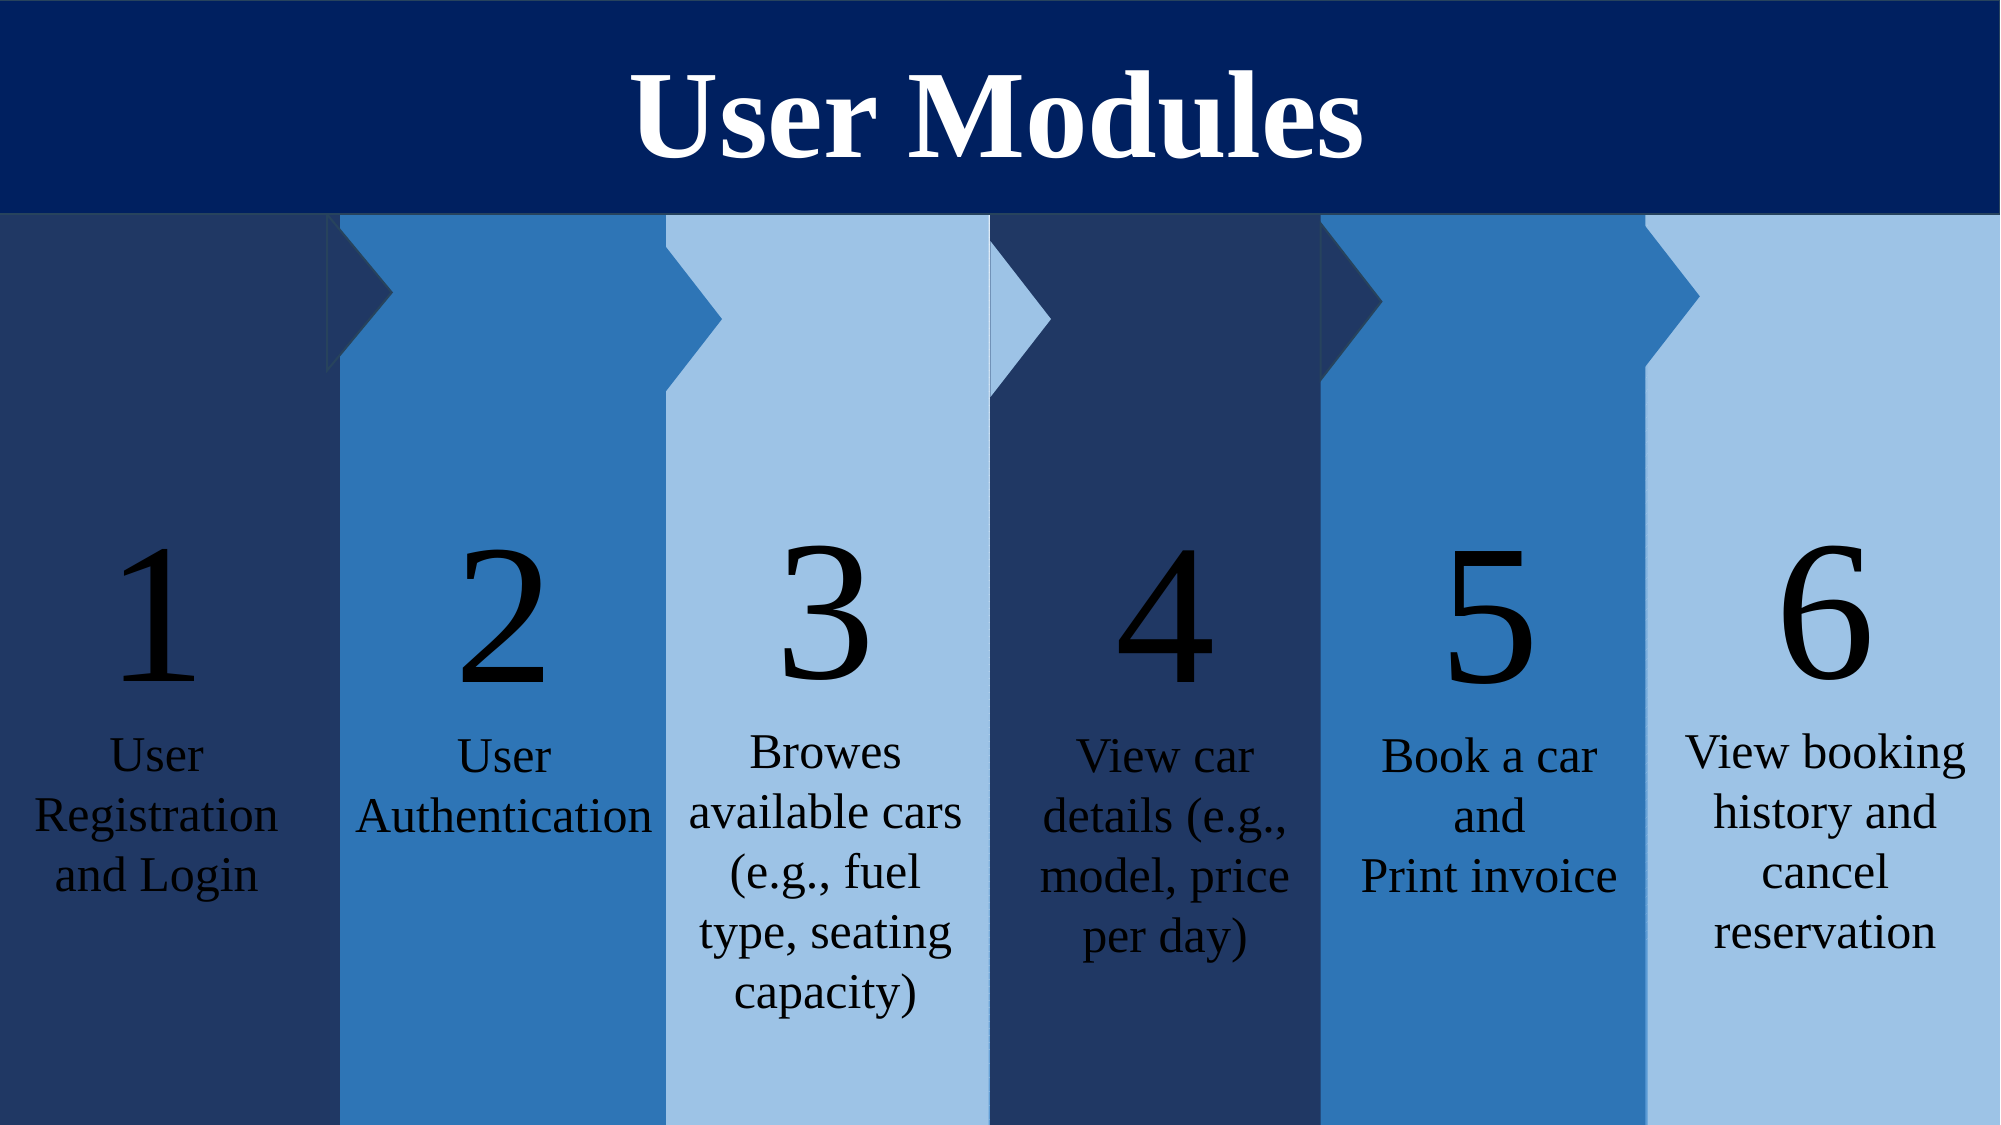

User Modules

3
Browes available cars (e.g., fuel type, seating capacity)

1
User Registration and Login

2
User Authentication

4
View car details (e.g., model, price per day)

5
Book a car and
Print invoice

6
View booking history and cancel reservation